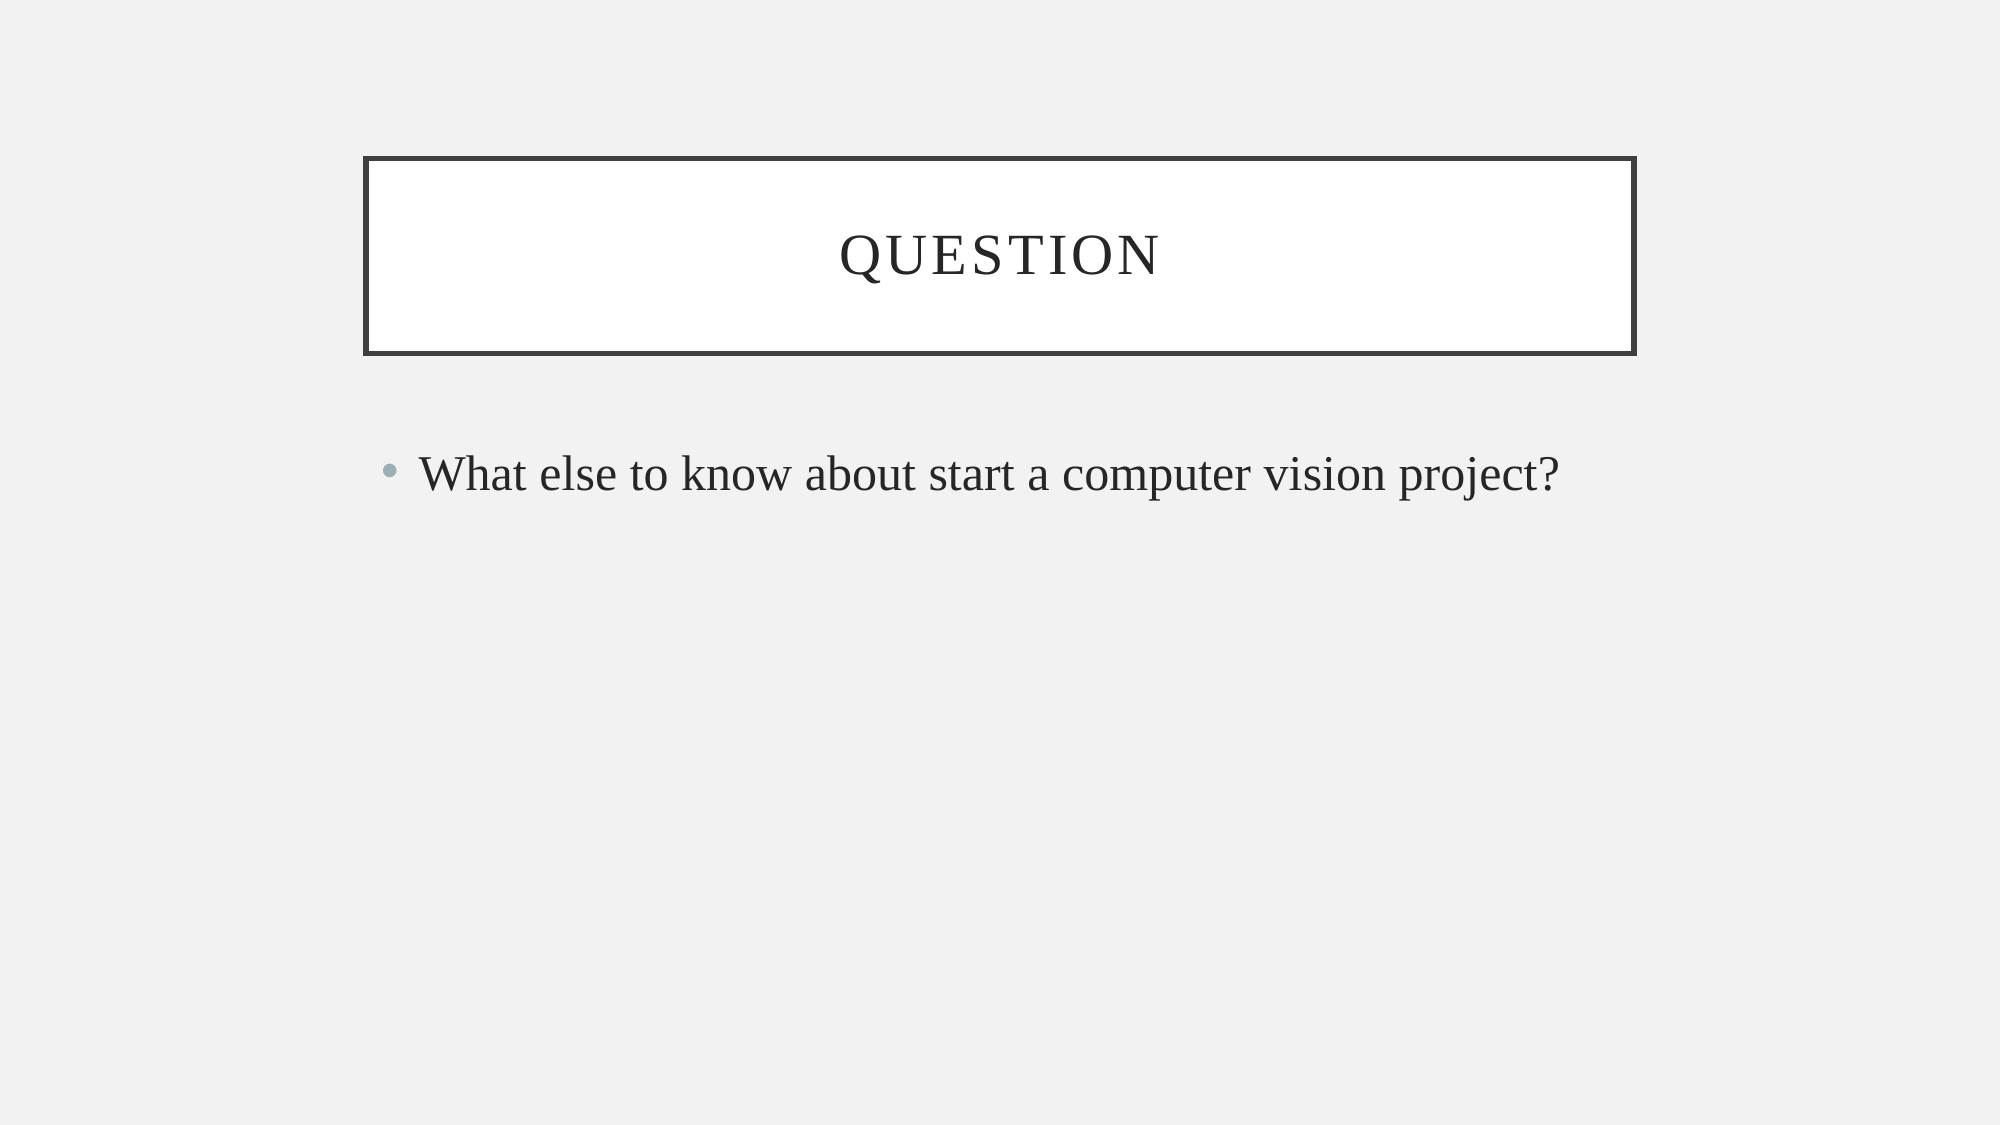

# Question
What else to know about start a computer vision project?